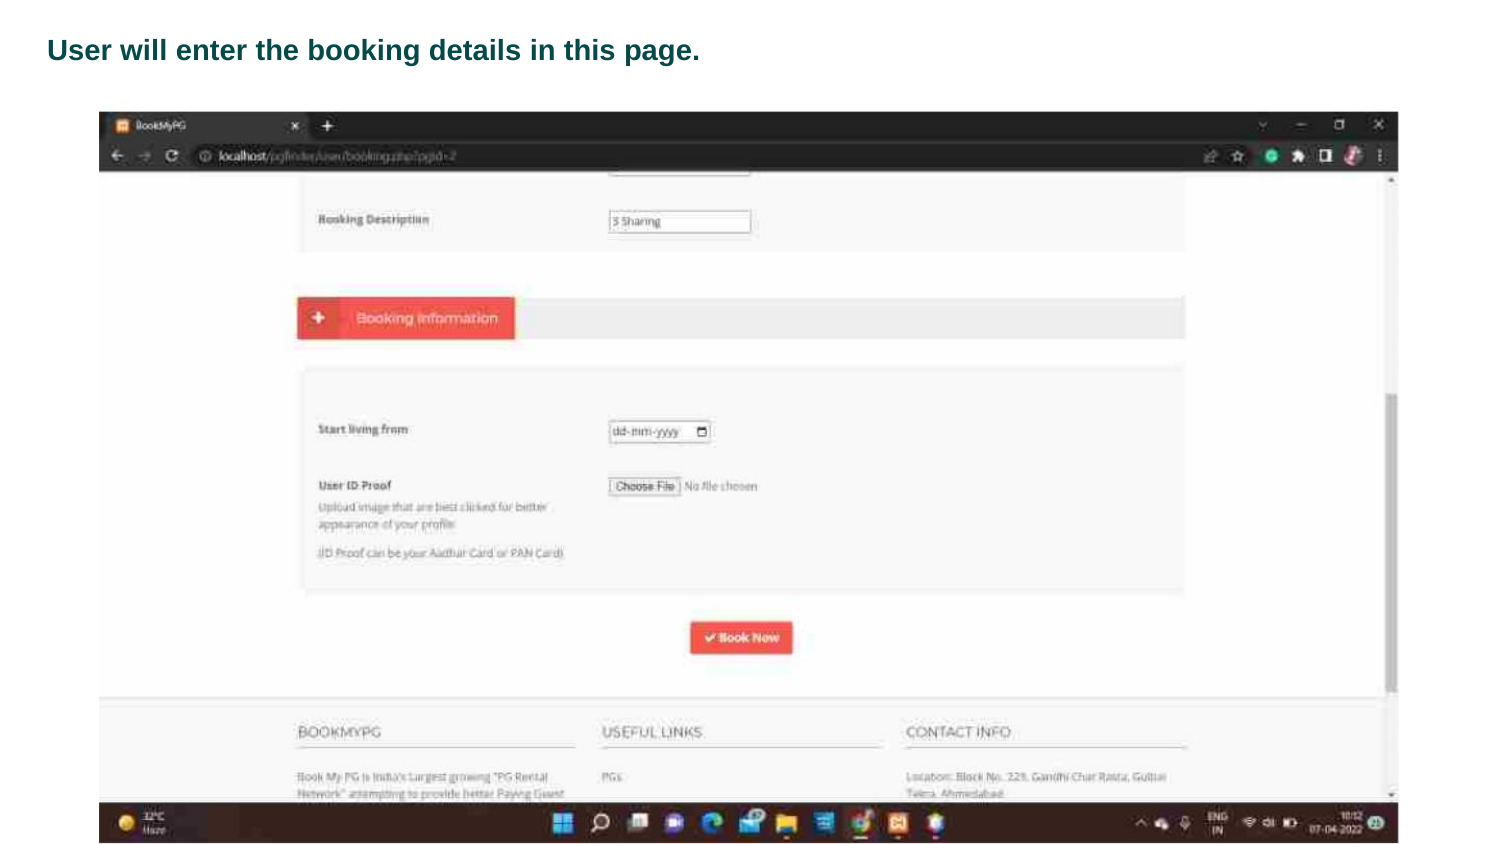

User will enter the booking details in this page.